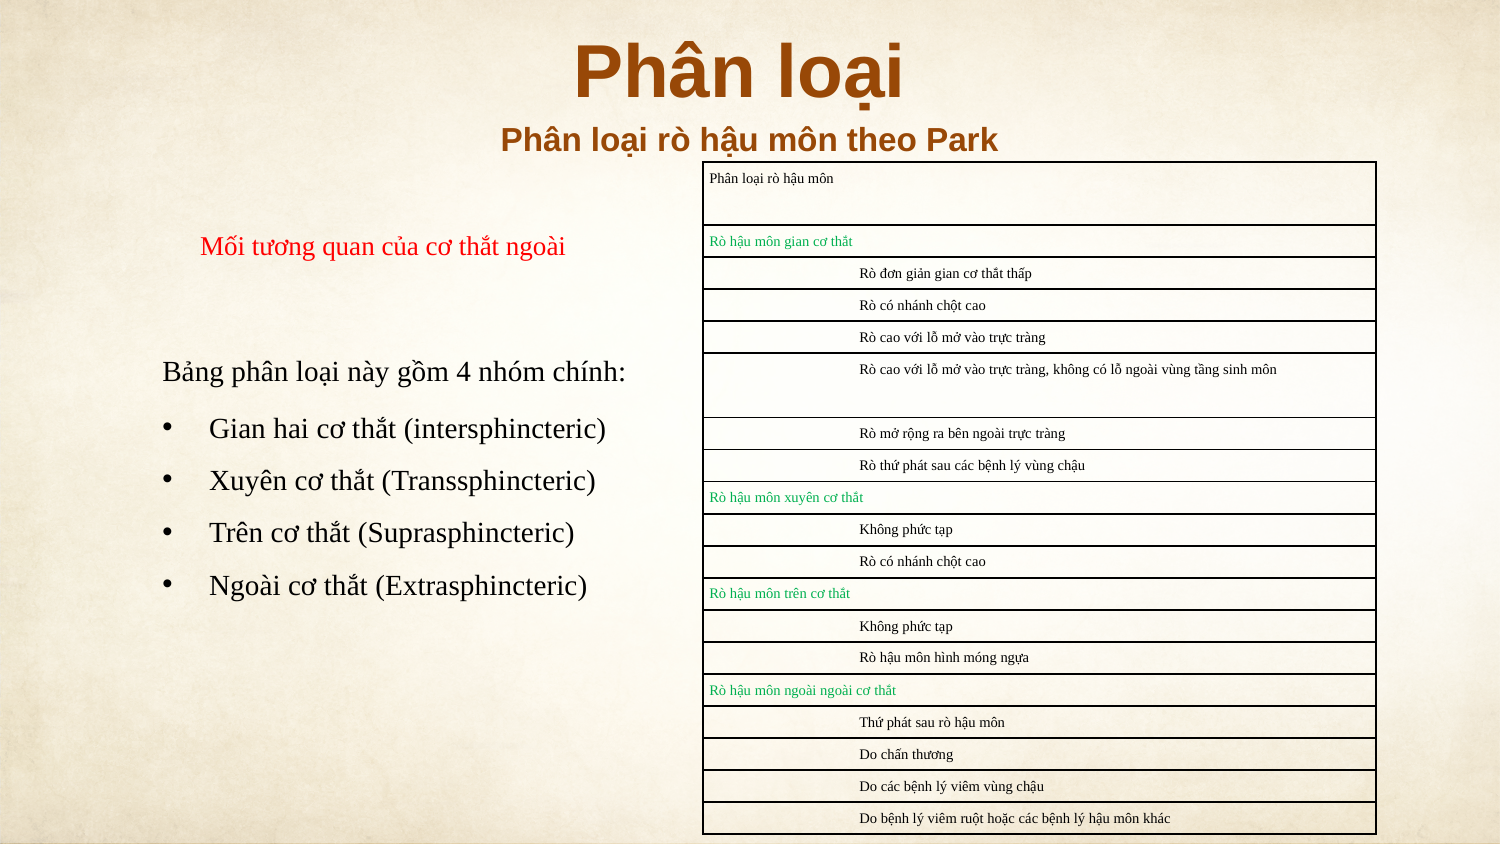

Phân loại
Phân loại rò hậu môn theo Park
| Phân loại rò hậu môn |
| --- |
| Rò hậu môn gian cơ thắt |
| Rò đơn giản gian cơ thắt thấp |
| Rò có nhánh chột cao |
| Rò cao với lỗ mở vào trực tràng |
| Rò cao với lỗ mở vào trực tràng, không có lỗ ngoài vùng tầng sinh môn |
| Rò mở rộng ra bên ngoài trực tràng |
| Rò thứ phát sau các bệnh lý vùng chậu |
| Rò hậu môn xuyên cơ thắt |
| Không phức tạp |
| Rò có nhánh chột cao |
| Rò hậu môn trên cơ thắt |
| Không phức tạp |
| Rò hậu môn hình móng ngựa |
| Rò hậu môn ngoài ngoài cơ thắt |
| Thứ phát sau rò hậu môn |
| Do chấn thương |
| Do các bệnh lý viêm vùng chậu |
| Do bệnh lý viêm ruột hoặc các bệnh lý hậu môn khác |
Mối tương quan của cơ thắt ngoài
Bảng phân loại này gồm 4 nhóm chính:
Gian hai cơ thắt (intersphincteric)
Xuyên cơ thắt (Transsphincteric)
Trên cơ thắt (Suprasphincteric)
Ngoài cơ thắt (Extrasphincteric)